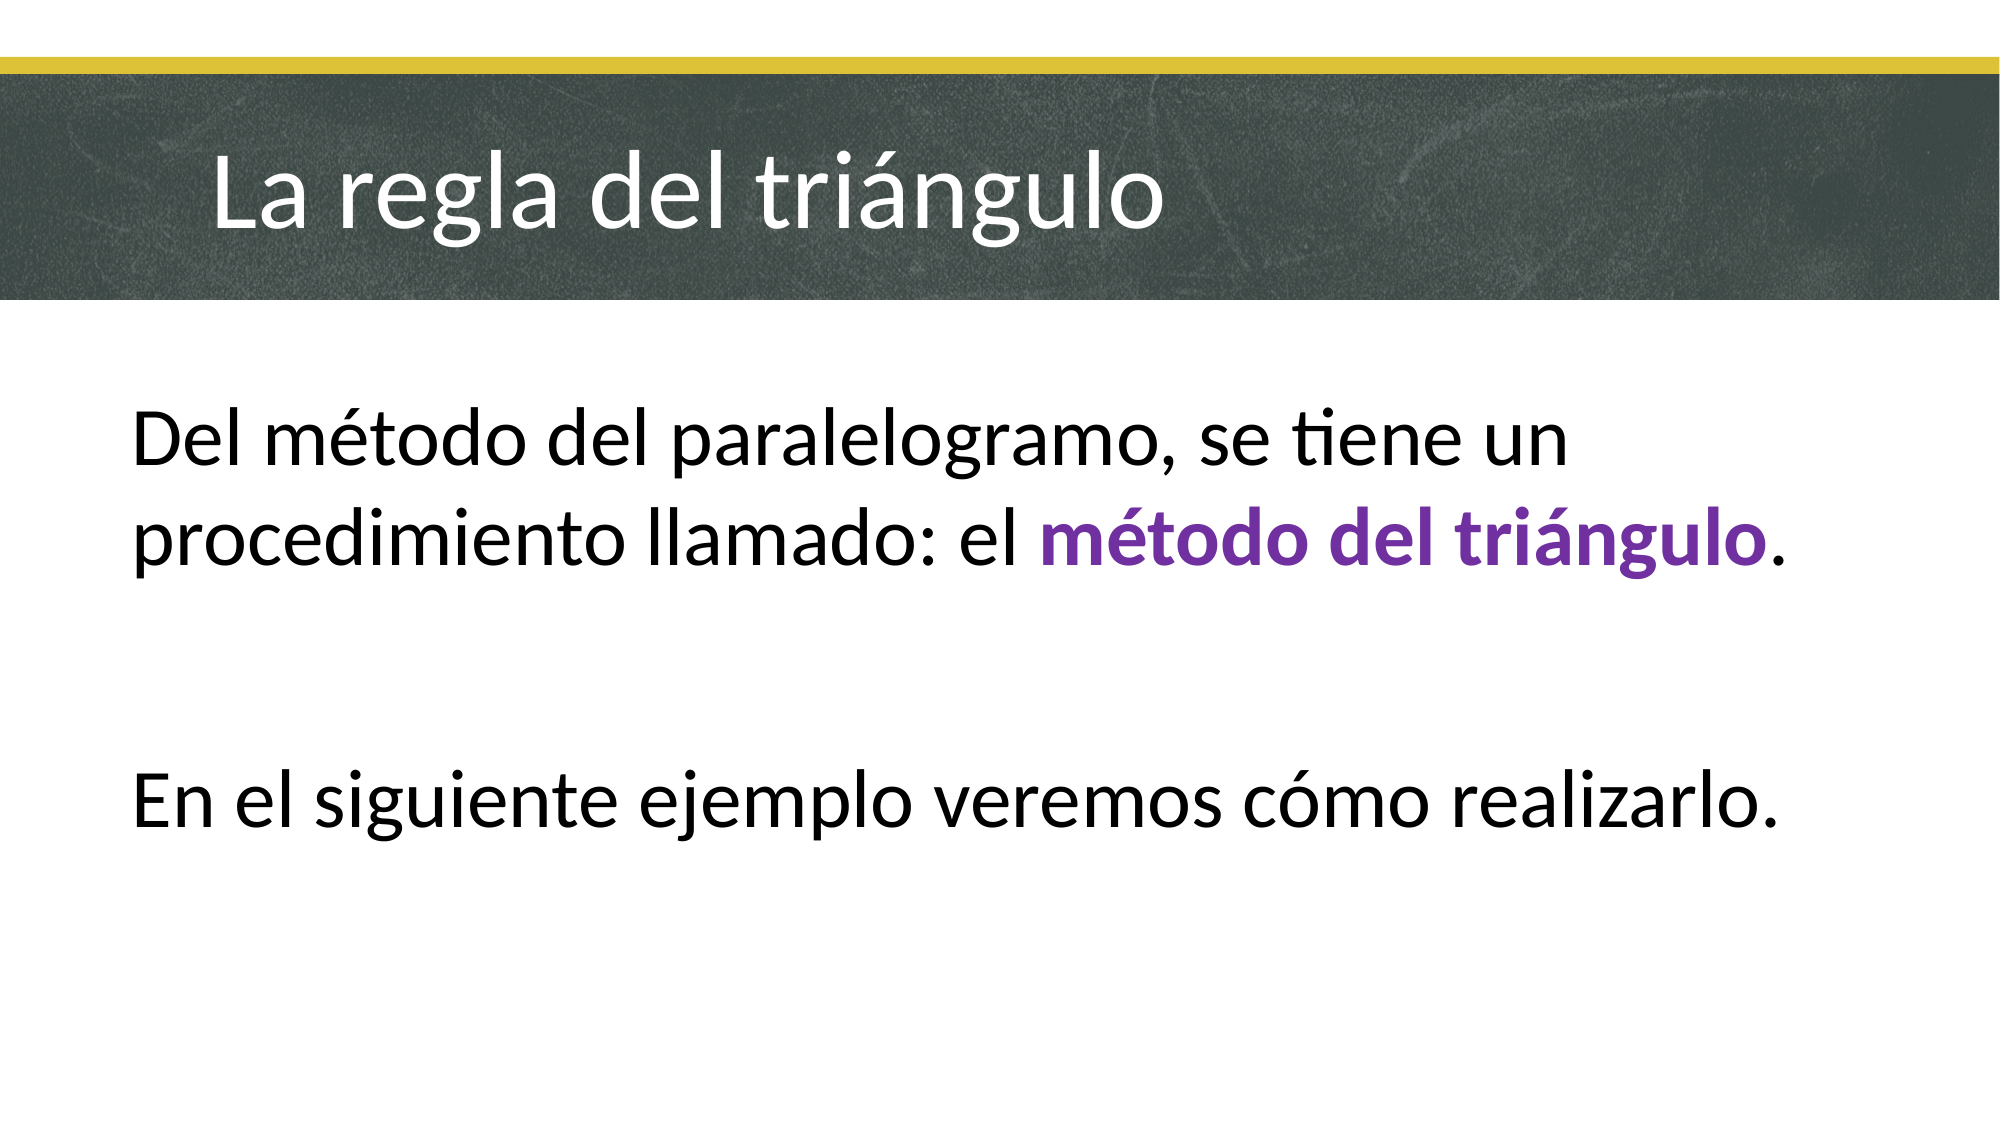

La regla del triángulo
Del método del paralelogramo, se tiene un procedimiento llamado: el método del triángulo.

En el siguiente ejemplo veremos cómo realizarlo.